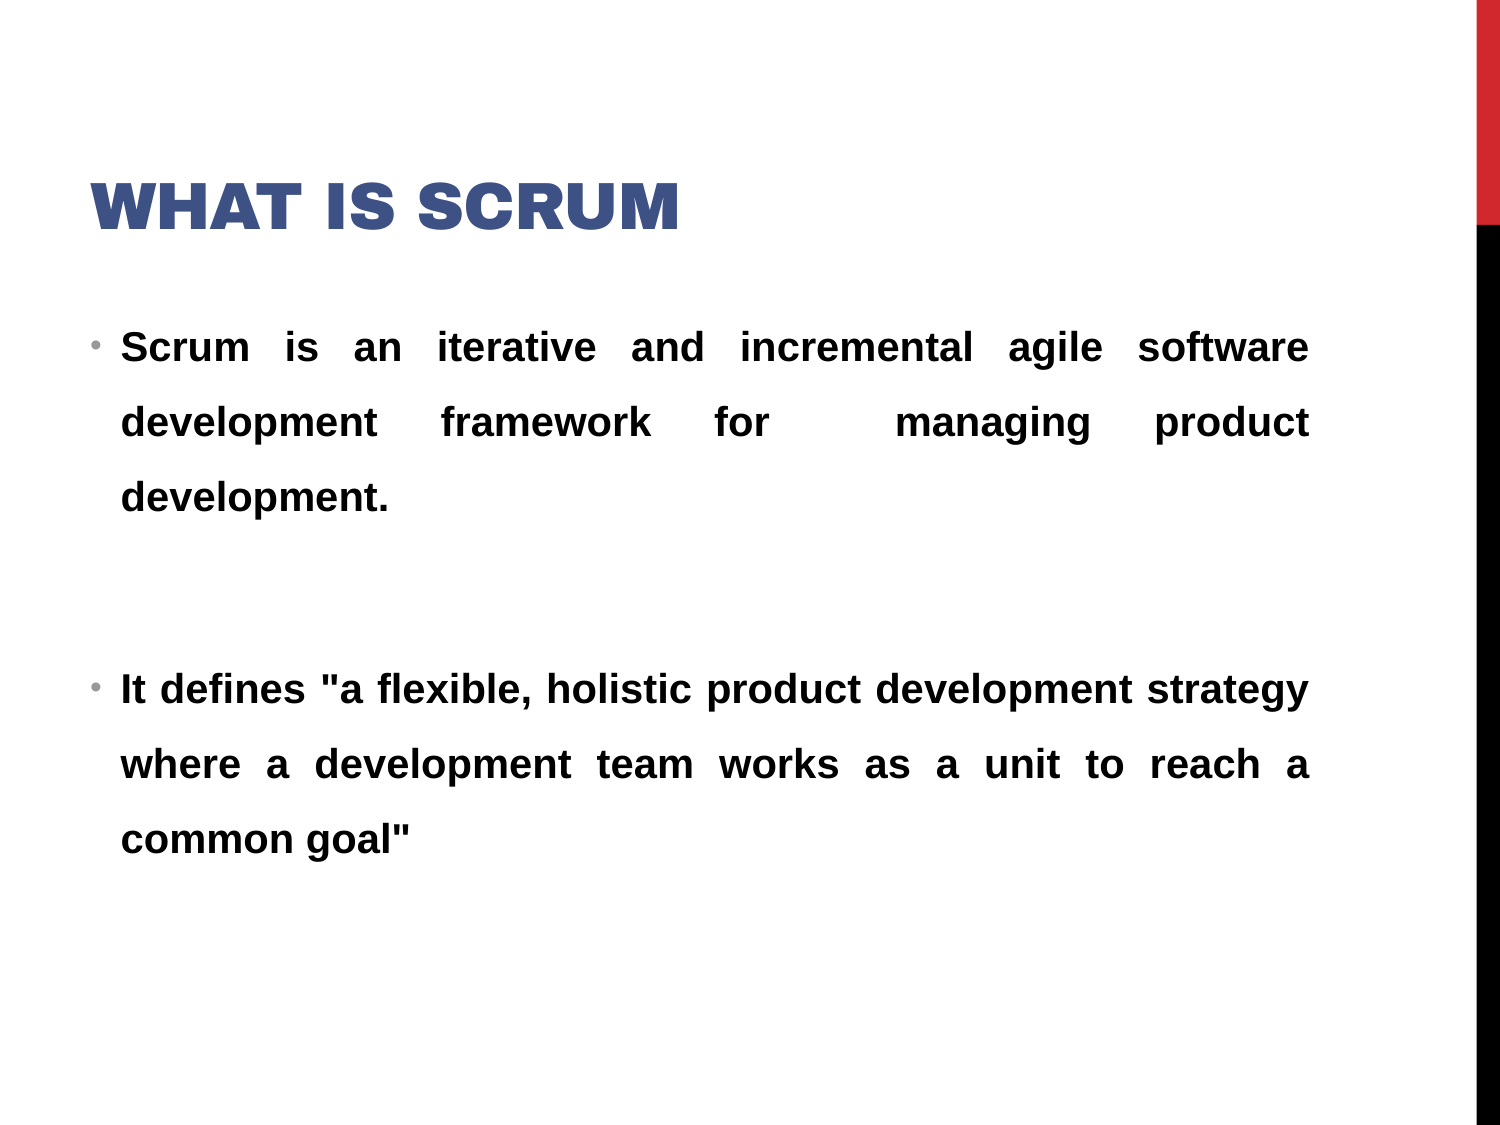

# WHAT IS SCRUM
Scrum is an iterative and incremental agile software development framework for  managing product development.

It defines "a flexible, holistic product development strategy where a development team works as a unit to reach a common goal"